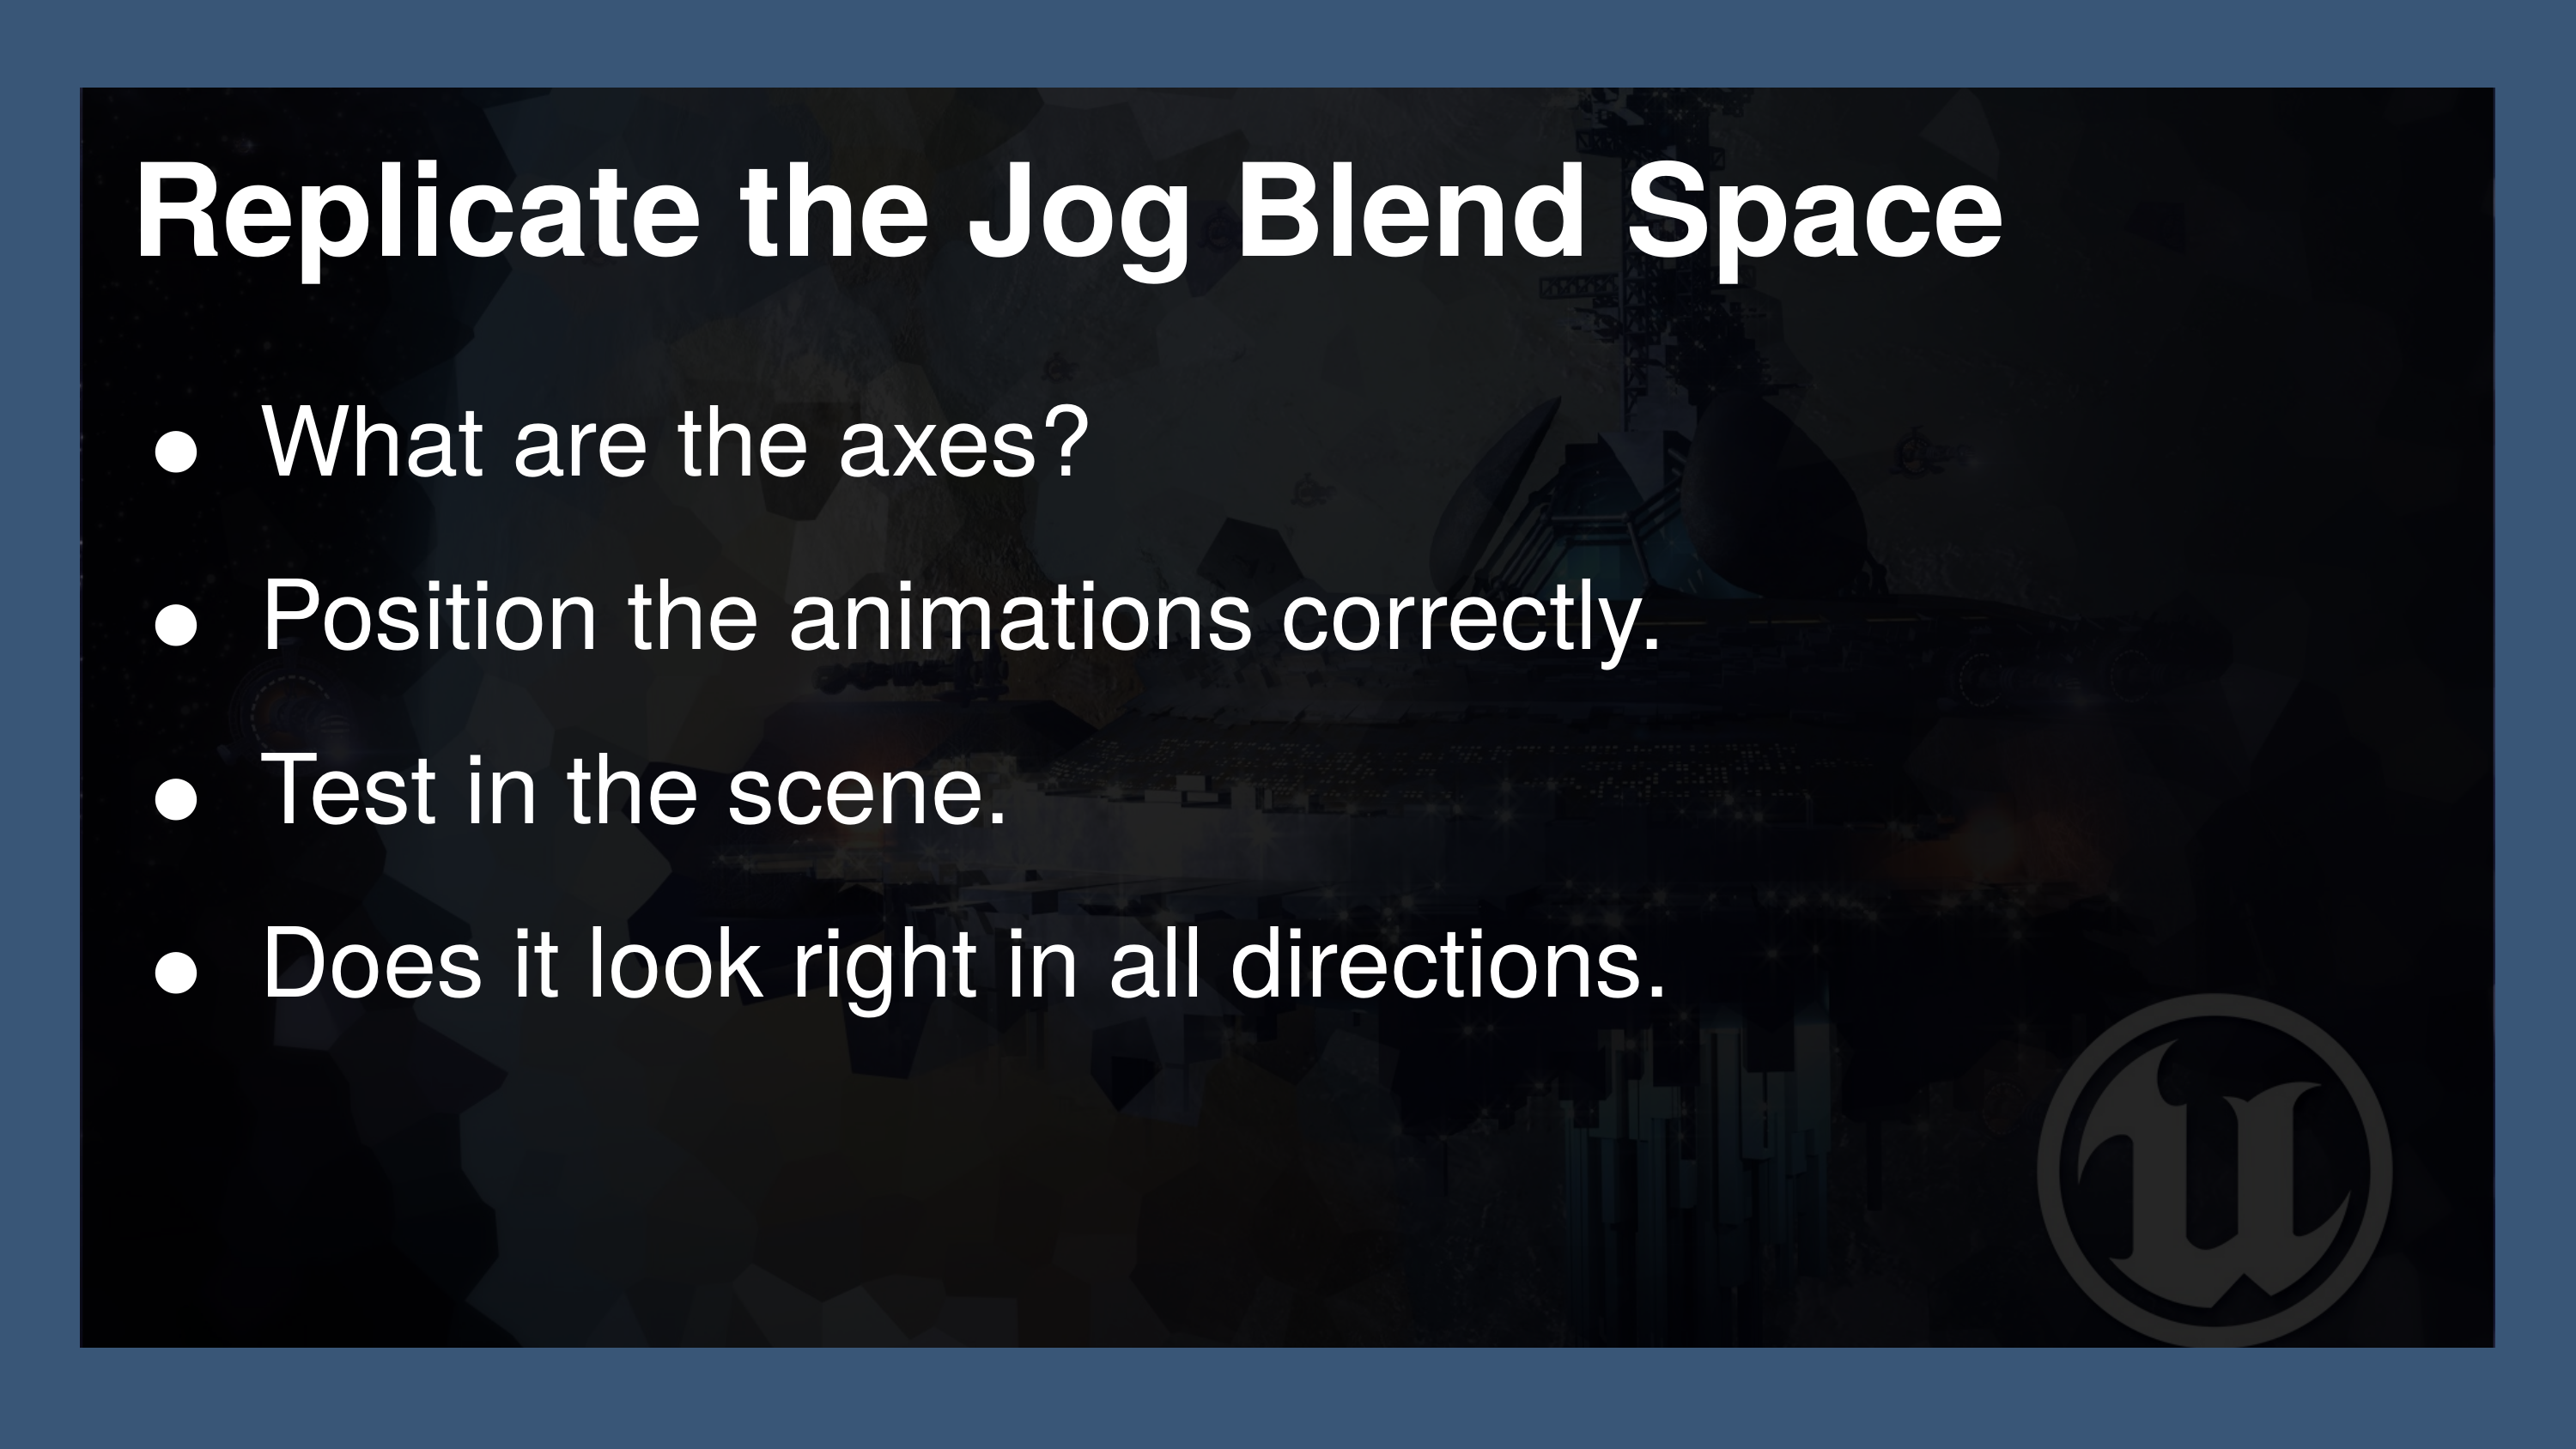

Replicate the Jog Blend Space
What are the axes?
Position the animations correctly.
Test in the scene.
Does it look right in all directions.